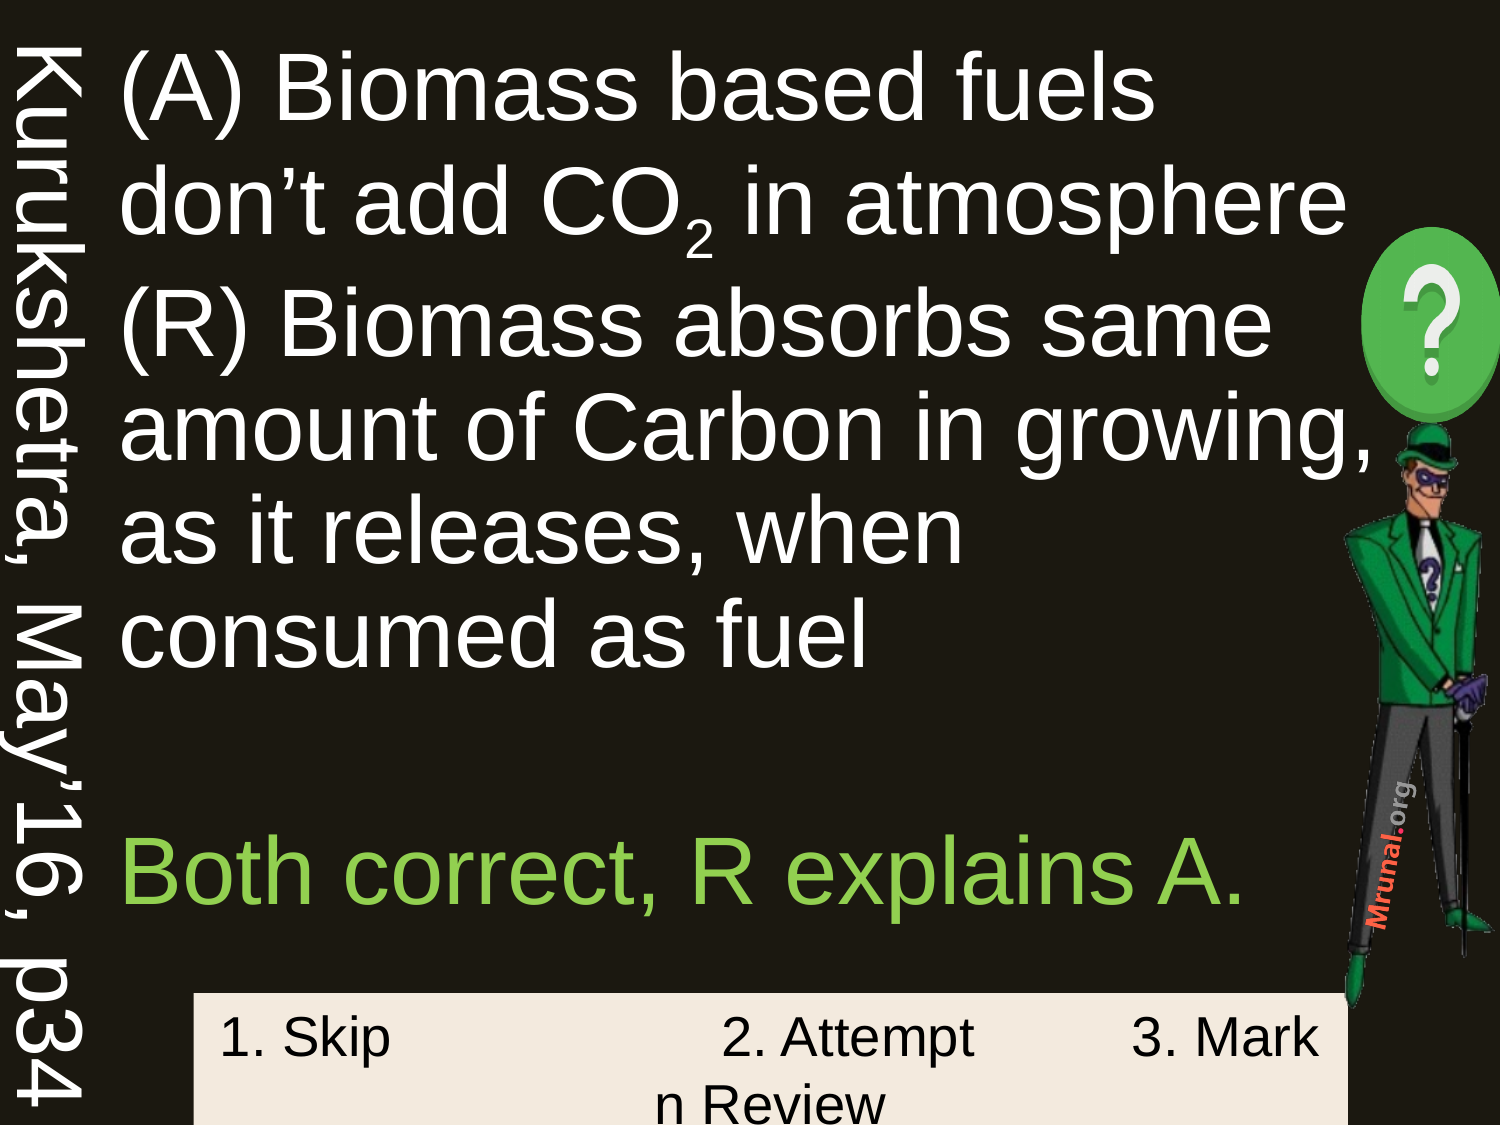

Kurukshetra, May’16, p34
(A) Biomass based fuels don’t add CO2 in atmosphere
(R) Biomass absorbs same amount of Carbon in growing, as it releases, when consumed as fuel

Both correct, R explains A.